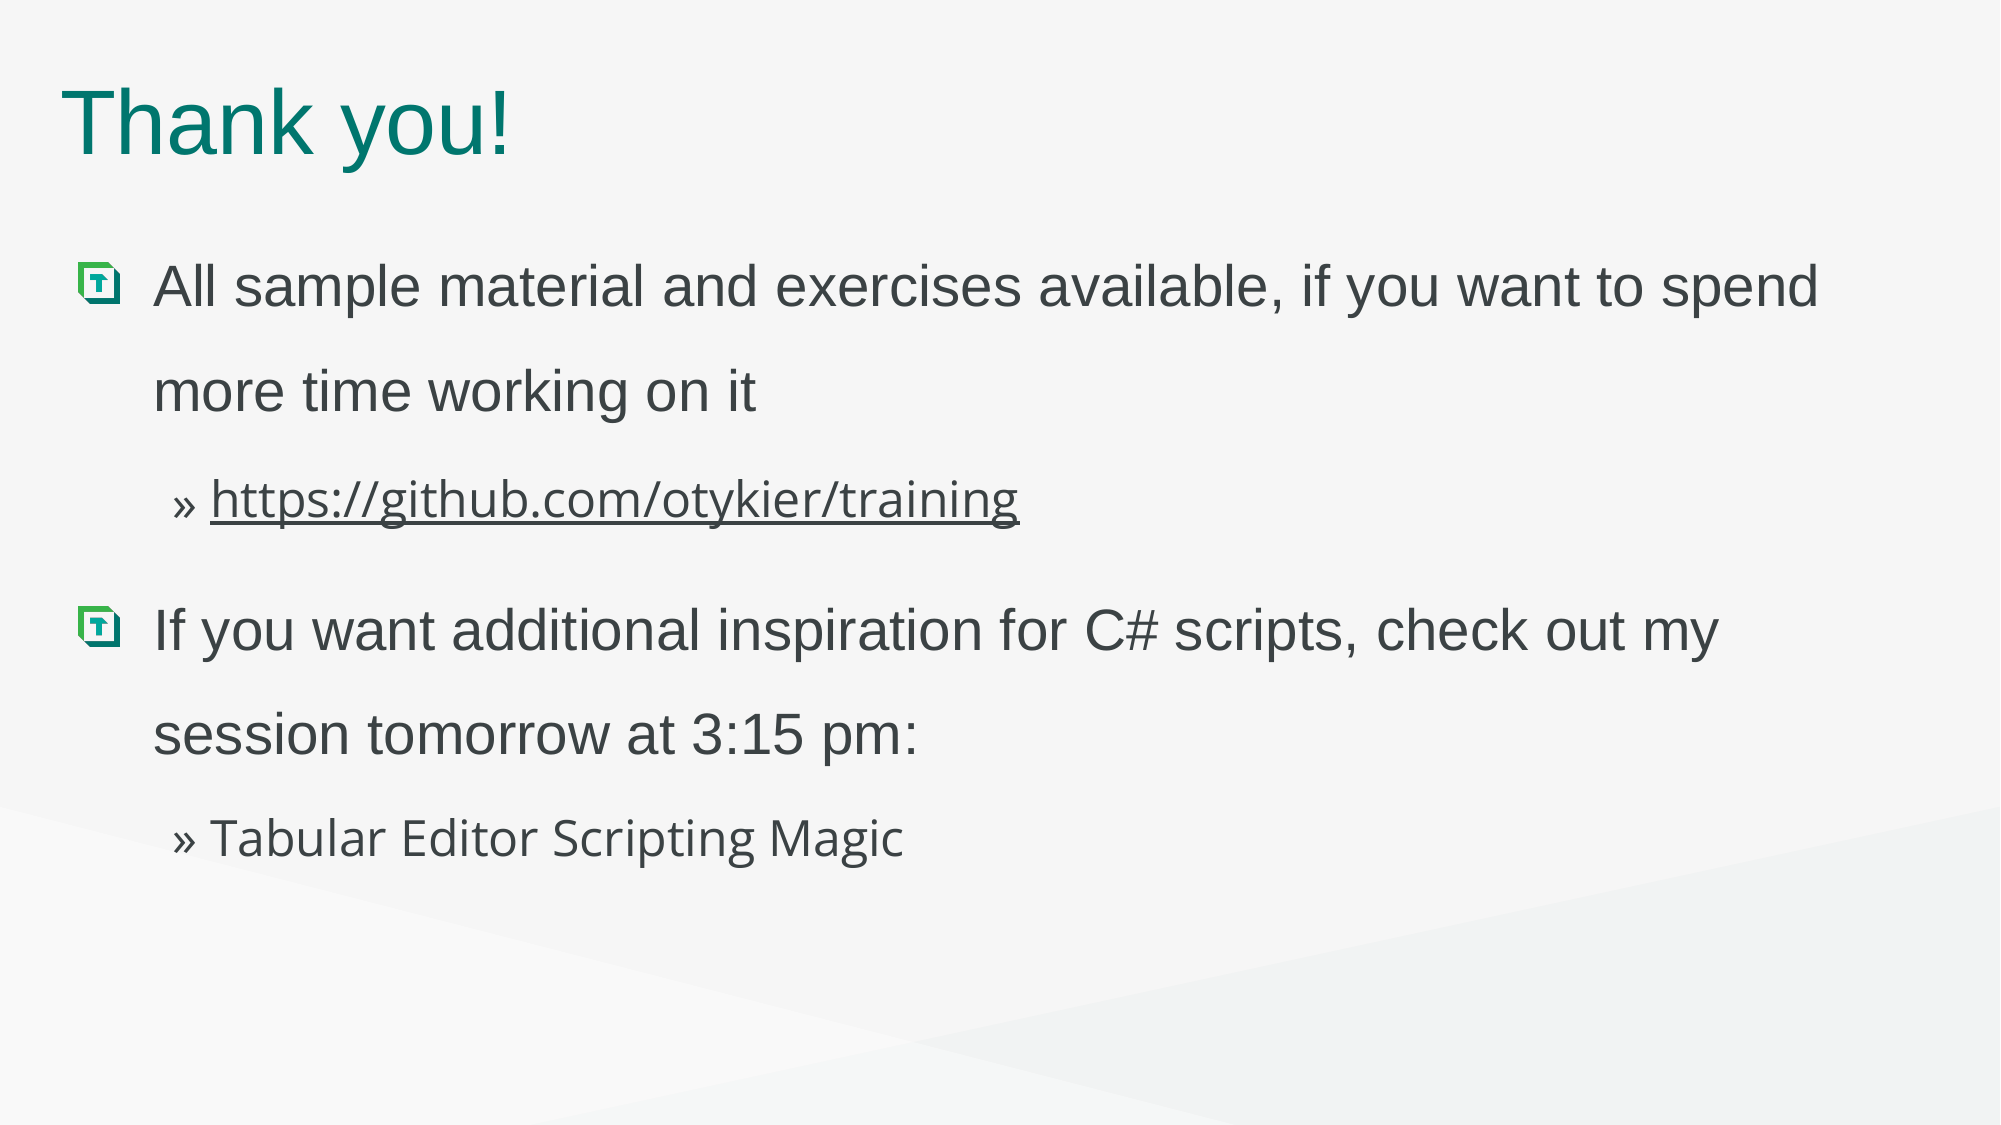

# Thank you!
All sample material and exercises available, if you want to spend more time working on it
https://github.com/otykier/training
If you want additional inspiration for C# scripts, check out my session tomorrow at 3:15 pm:
Tabular Editor Scripting Magic